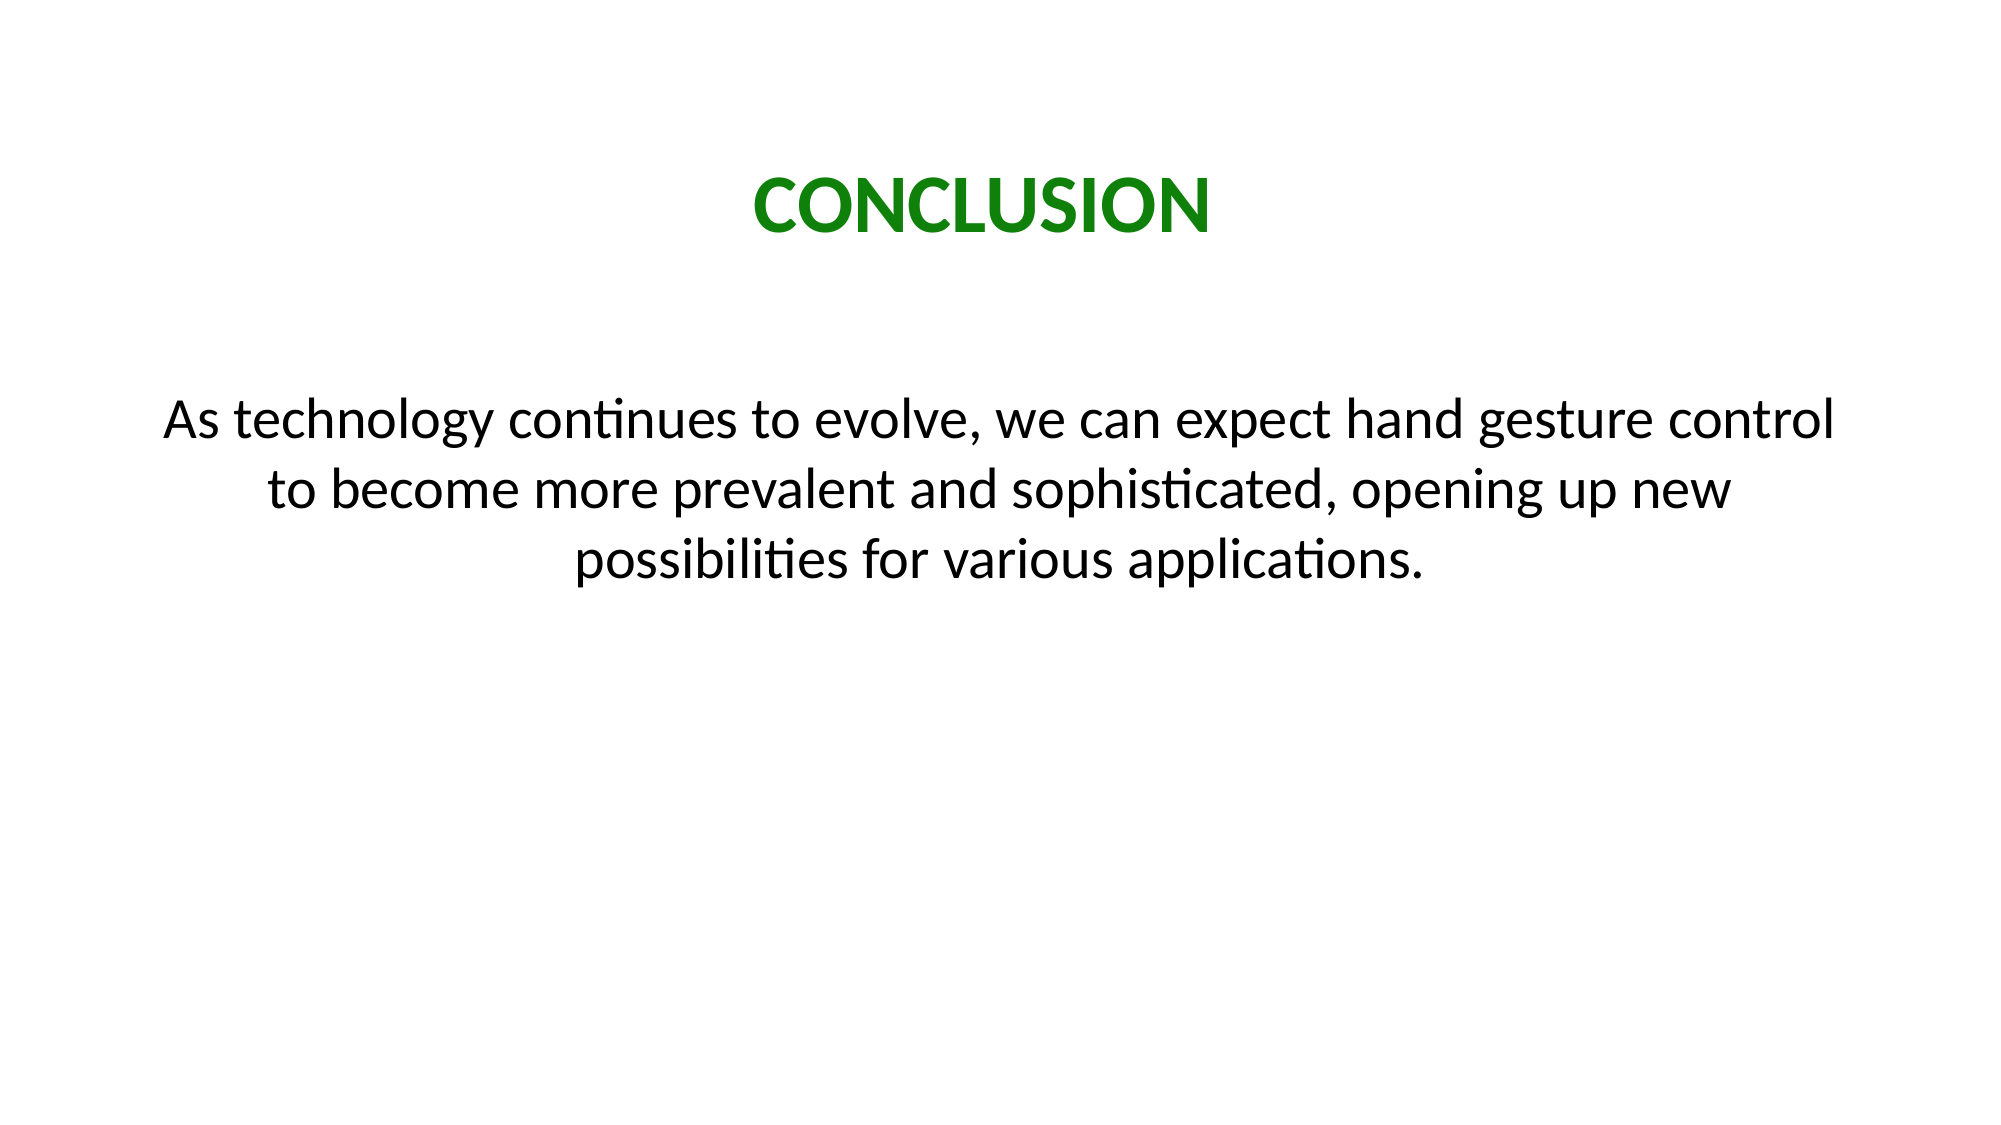

# CONCLUSION
As technology continues to evolve, we can expect hand gesture control to become more prevalent and sophisticated, opening up new possibilities for various applications.